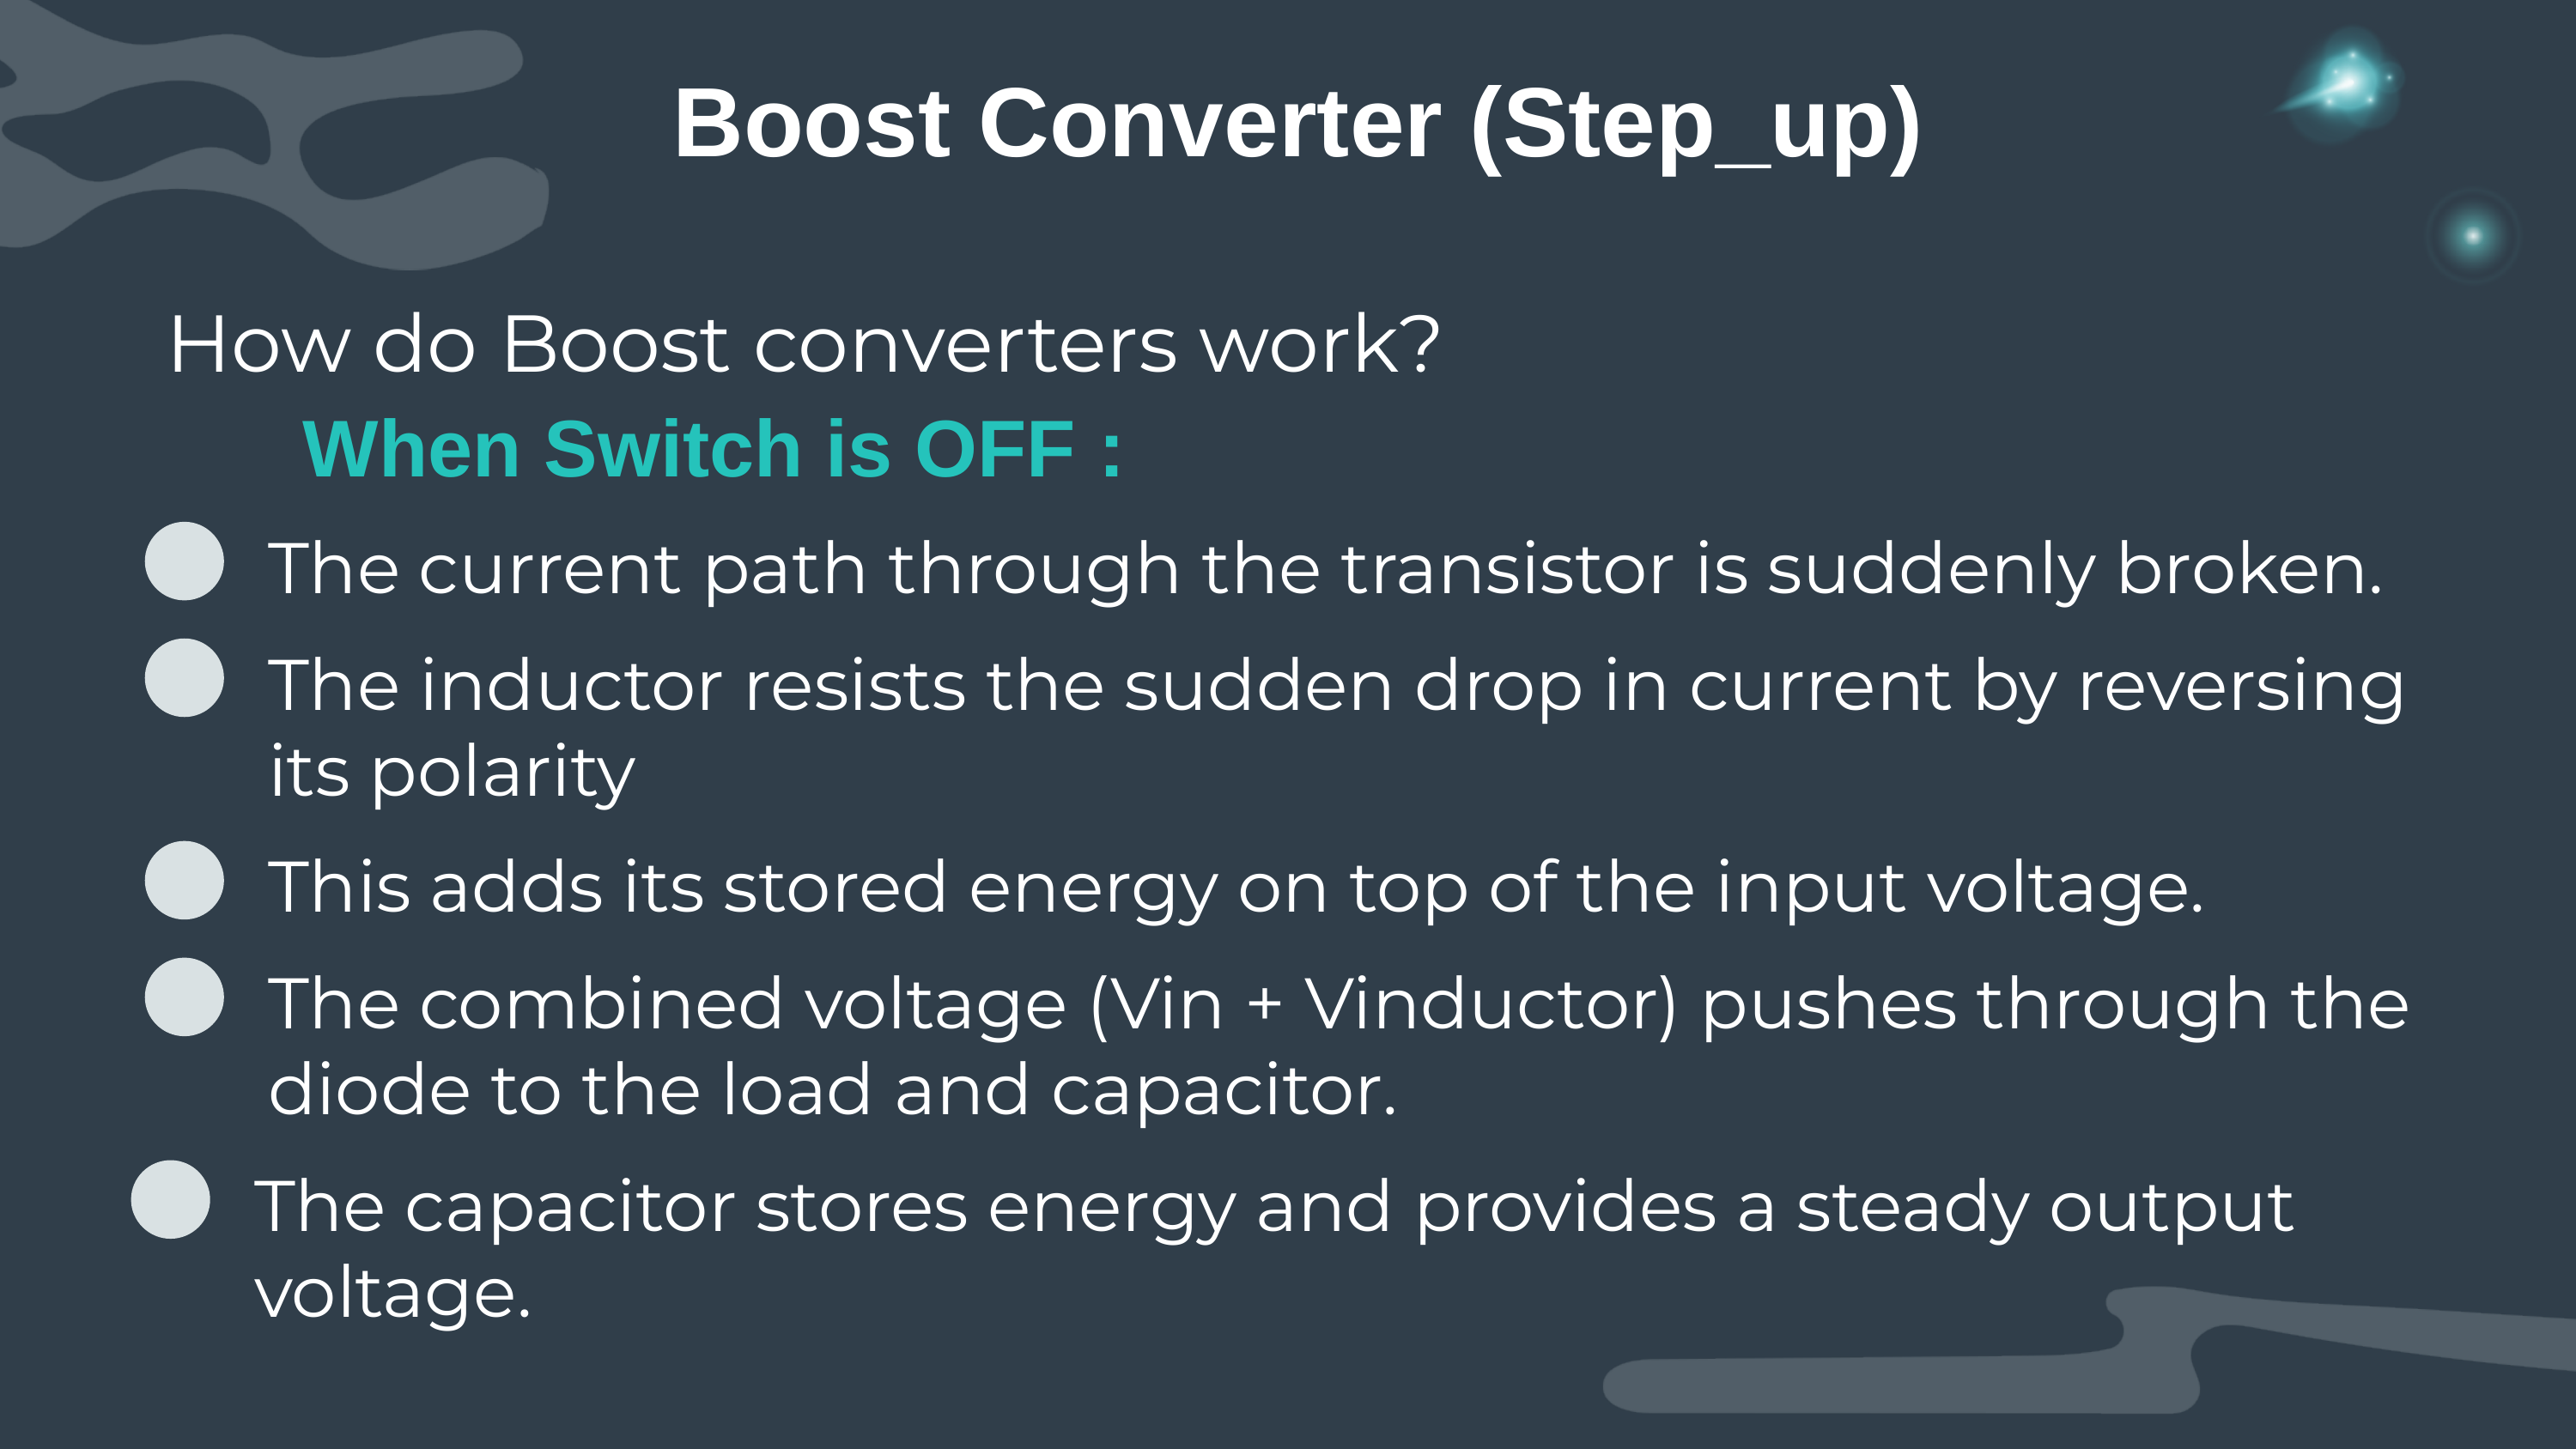

Boost Converter (Step_up)

How do Boost converters work?
When Switch is OFF :

The current path through the transistor is suddenly broken.

The inductor resists the sudden drop in current by reversing its polarity

This adds its stored energy on top of the input voltage.

The combined voltage (Vin + Vinductor) pushes through the diode to the load and capacitor.

The capacitor stores energy and provides a steady output voltage.